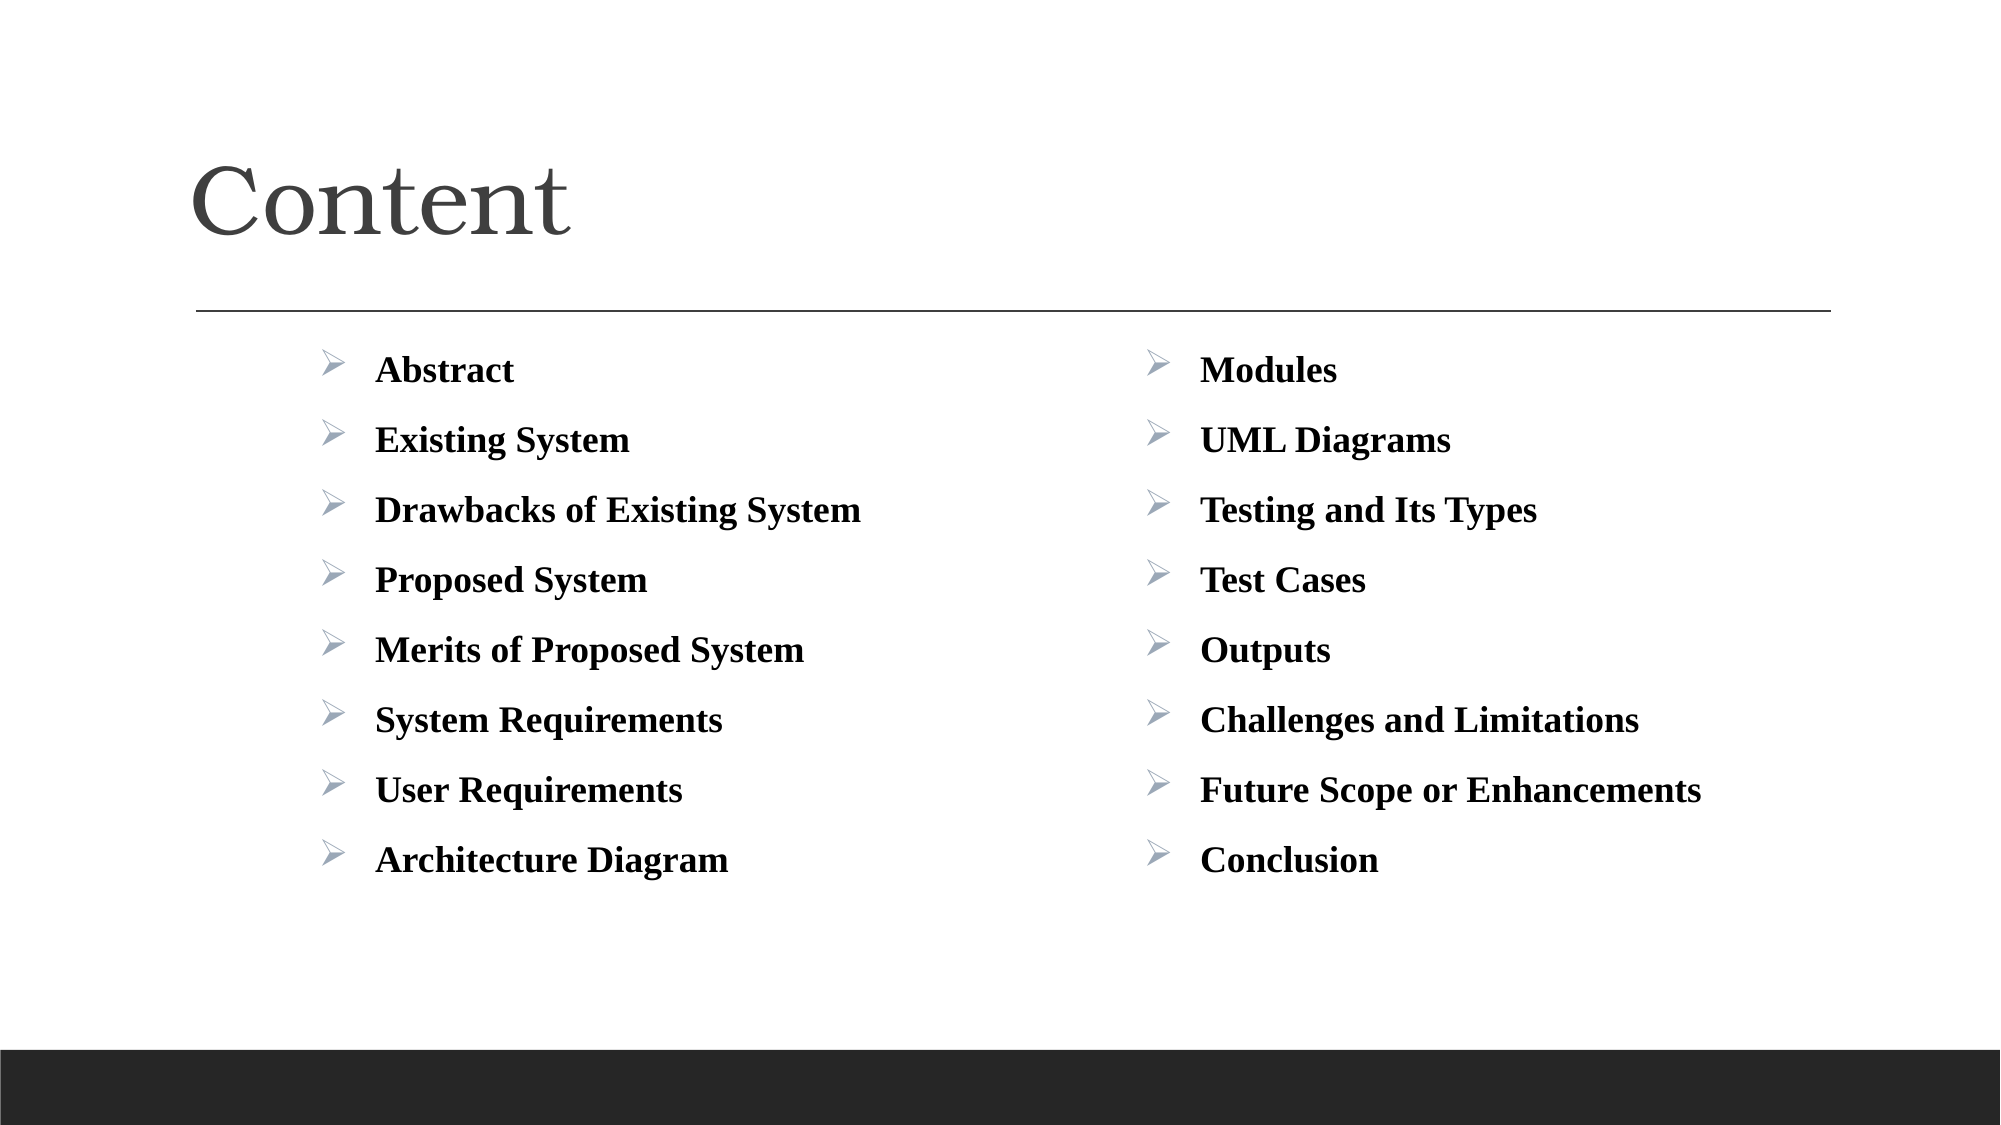

# Content
Abstract
Existing System
Drawbacks of Existing System
Proposed System
Merits of Proposed System
System Requirements
User Requirements
Architecture Diagram

Modules
UML Diagrams
Testing and Its Types
Test Cases
Outputs
Challenges and Limitations
Future Scope or Enhancements
Conclusion